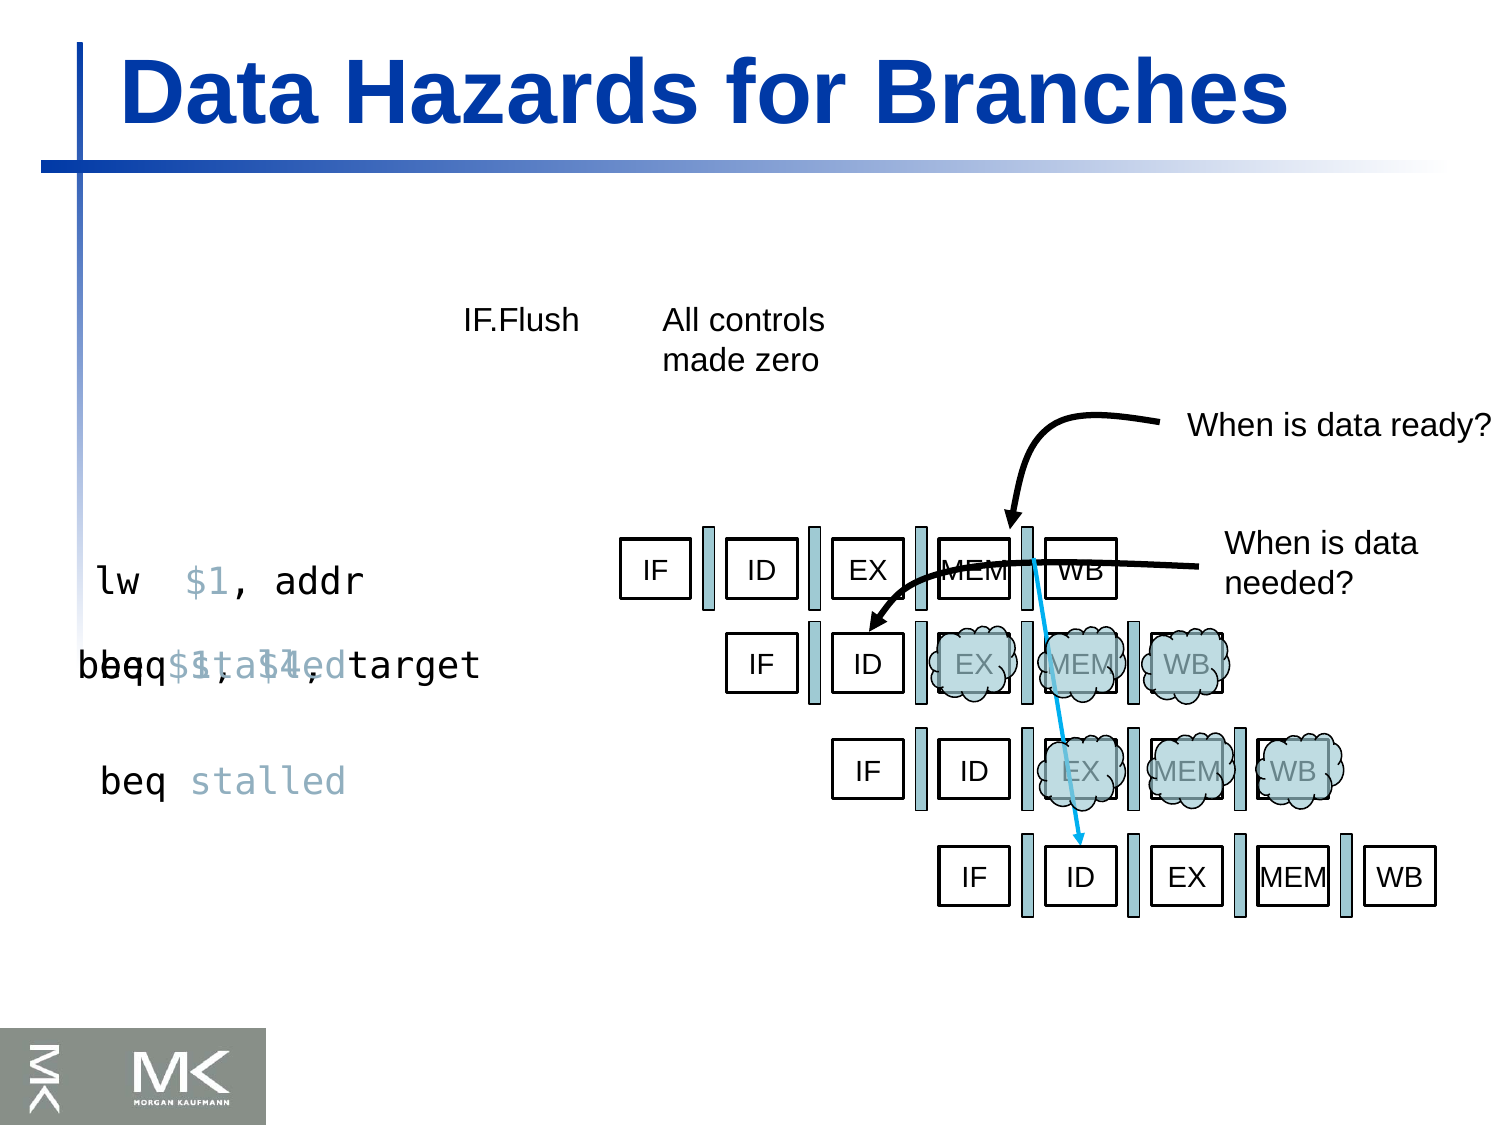

Data Hazards for Branches
IF.Flush
All controls
made zero
When is data ready?

When is data needed?

IF

ID

EX

MEM

WB
lw  $1, addr

IF

ID

EX

MEM

WB

beq $1, $4, target
beq stalled

IF

ID

EX

MEM

WB

beq stalled

IF

ID

EX

MEM

WB
116